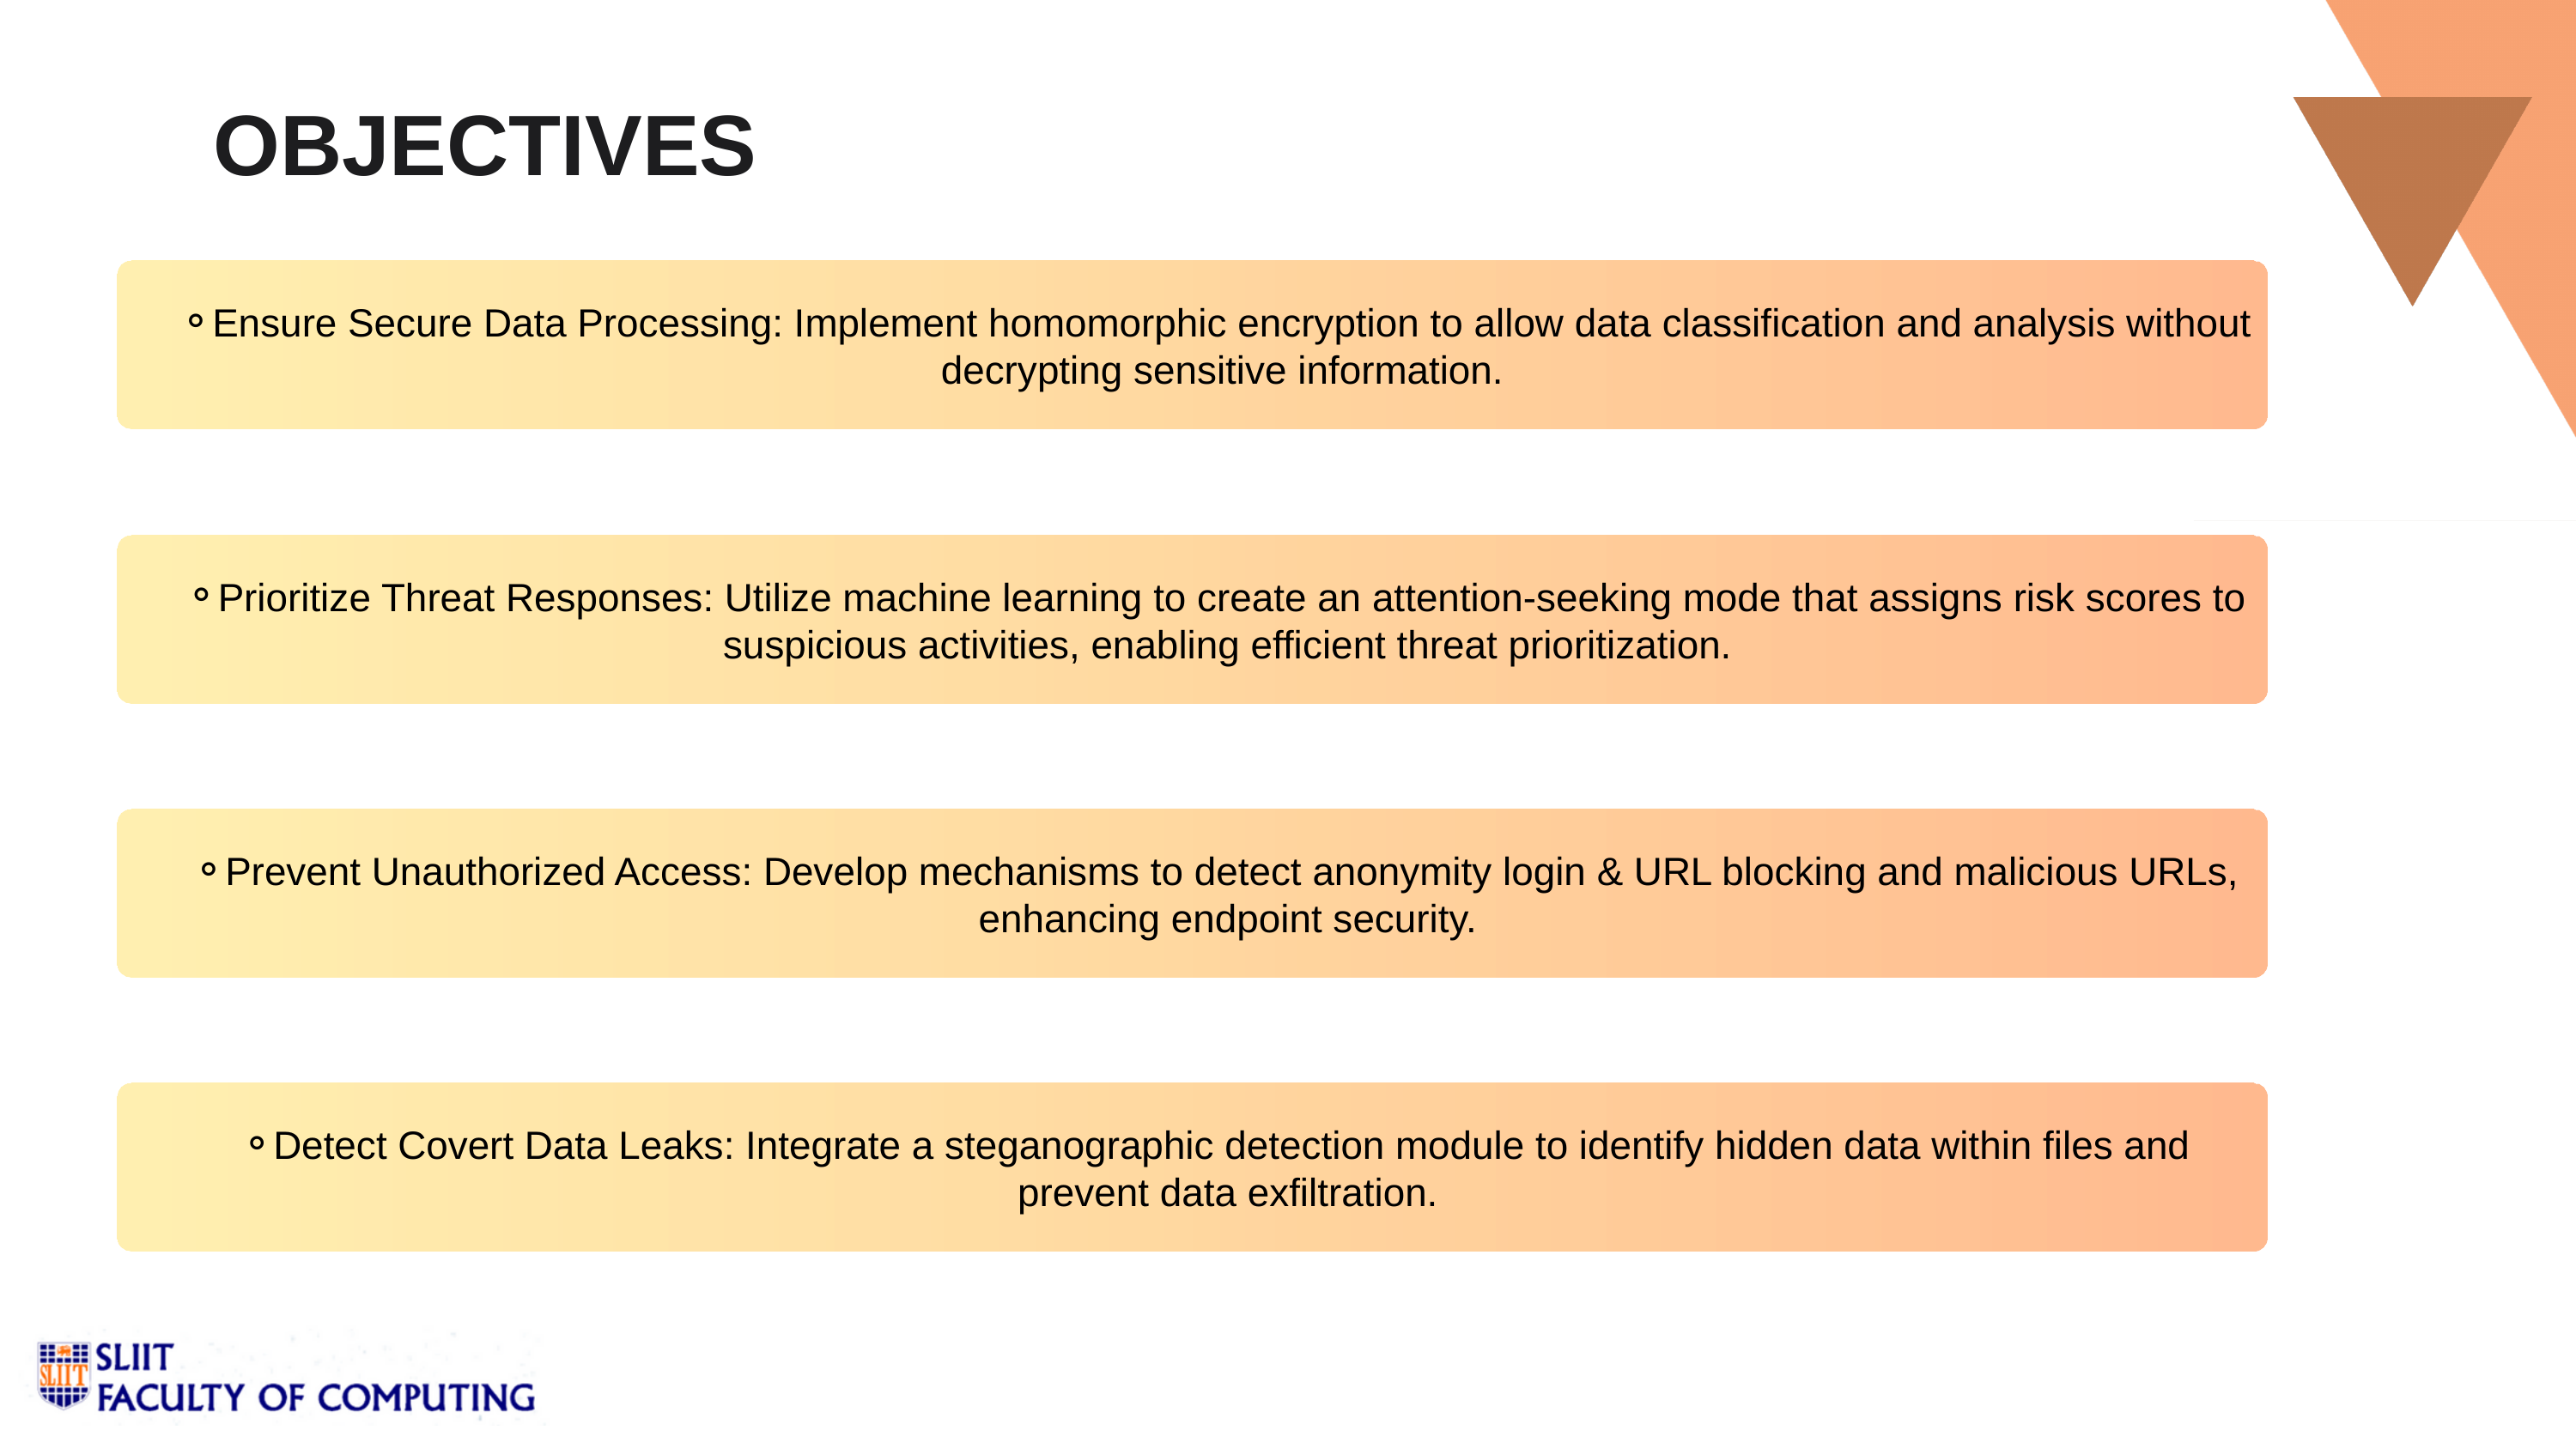

OBJECTIVES

Ensure Secure Data Processing: Implement homomorphic encryption to allow data classification and analysis without decrypting sensitive information.

Prioritize Threat Responses: Utilize machine learning to create an attention-seeking mode that assigns risk scores to suspicious activities, enabling efficient threat prioritization.

Prevent Unauthorized Access: Develop mechanisms to detect anonymity login & URL blocking and malicious URLs, enhancing endpoint security.

Detect Covert Data Leaks: Integrate a steganographic detection module to identify hidden data within files and prevent data exfiltration.